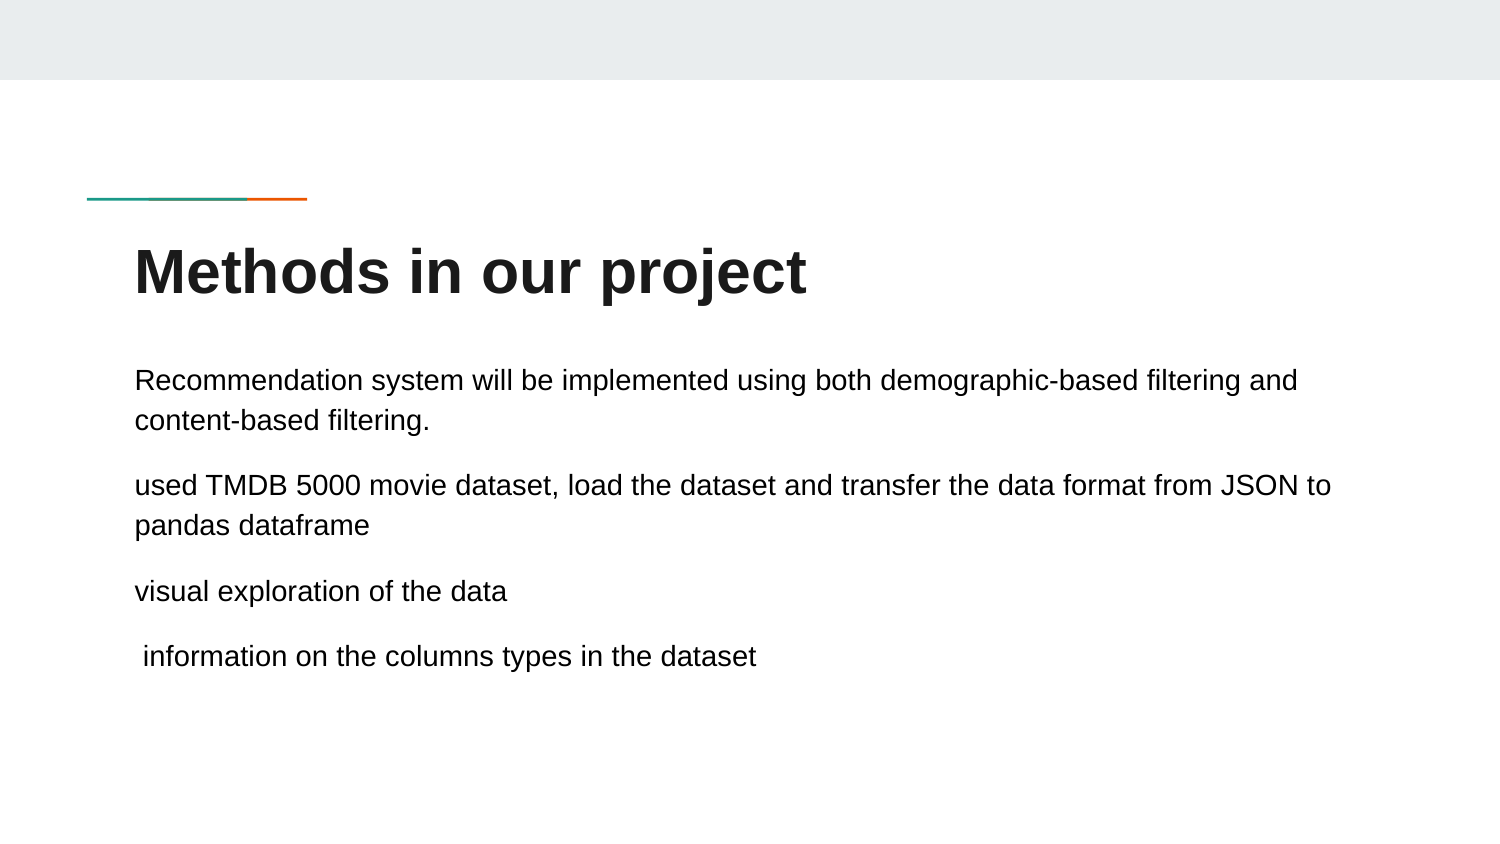

# Methods in our project

Recommendation system will be implemented using both demographic-based filtering and content-based filtering.
used TMDB 5000 movie dataset, load the dataset and transfer the data format from JSON to pandas dataframe
visual exploration of the data
 information on the columns types in the dataset